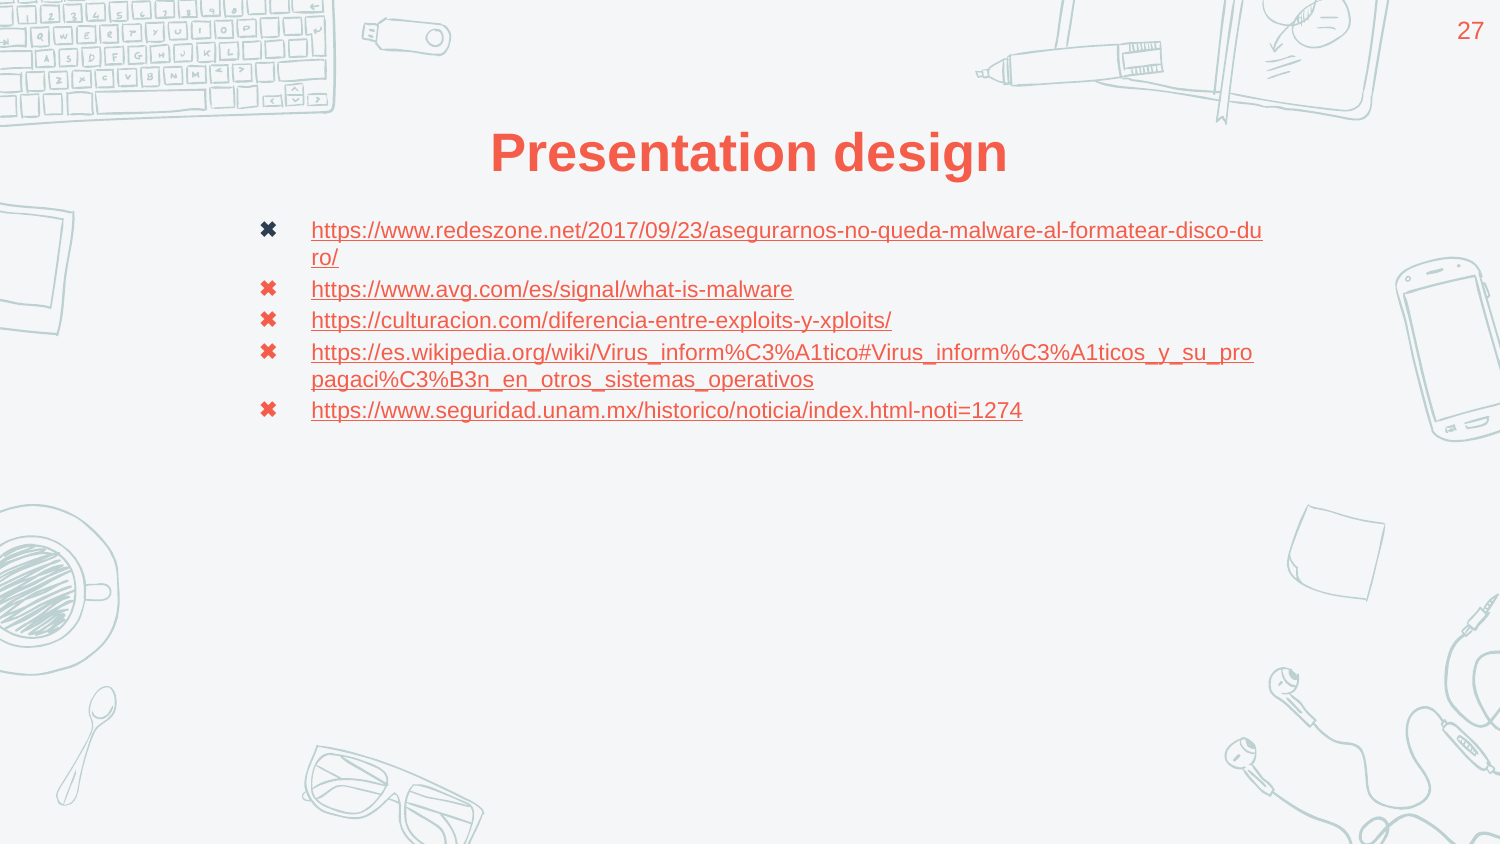

27
# Presentation design
https://www.redeszone.net/2017/09/23/asegurarnos-no-queda-malware-al-formatear-disco-duro/
https://www.avg.com/es/signal/what-is-malware
https://culturacion.com/diferencia-entre-exploits-y-xploits/
https://es.wikipedia.org/wiki/Virus_inform%C3%A1tico#Virus_inform%C3%A1ticos_y_su_propagaci%C3%B3n_en_otros_sistemas_operativos
https://www.seguridad.unam.mx/historico/noticia/index.html-noti=1274